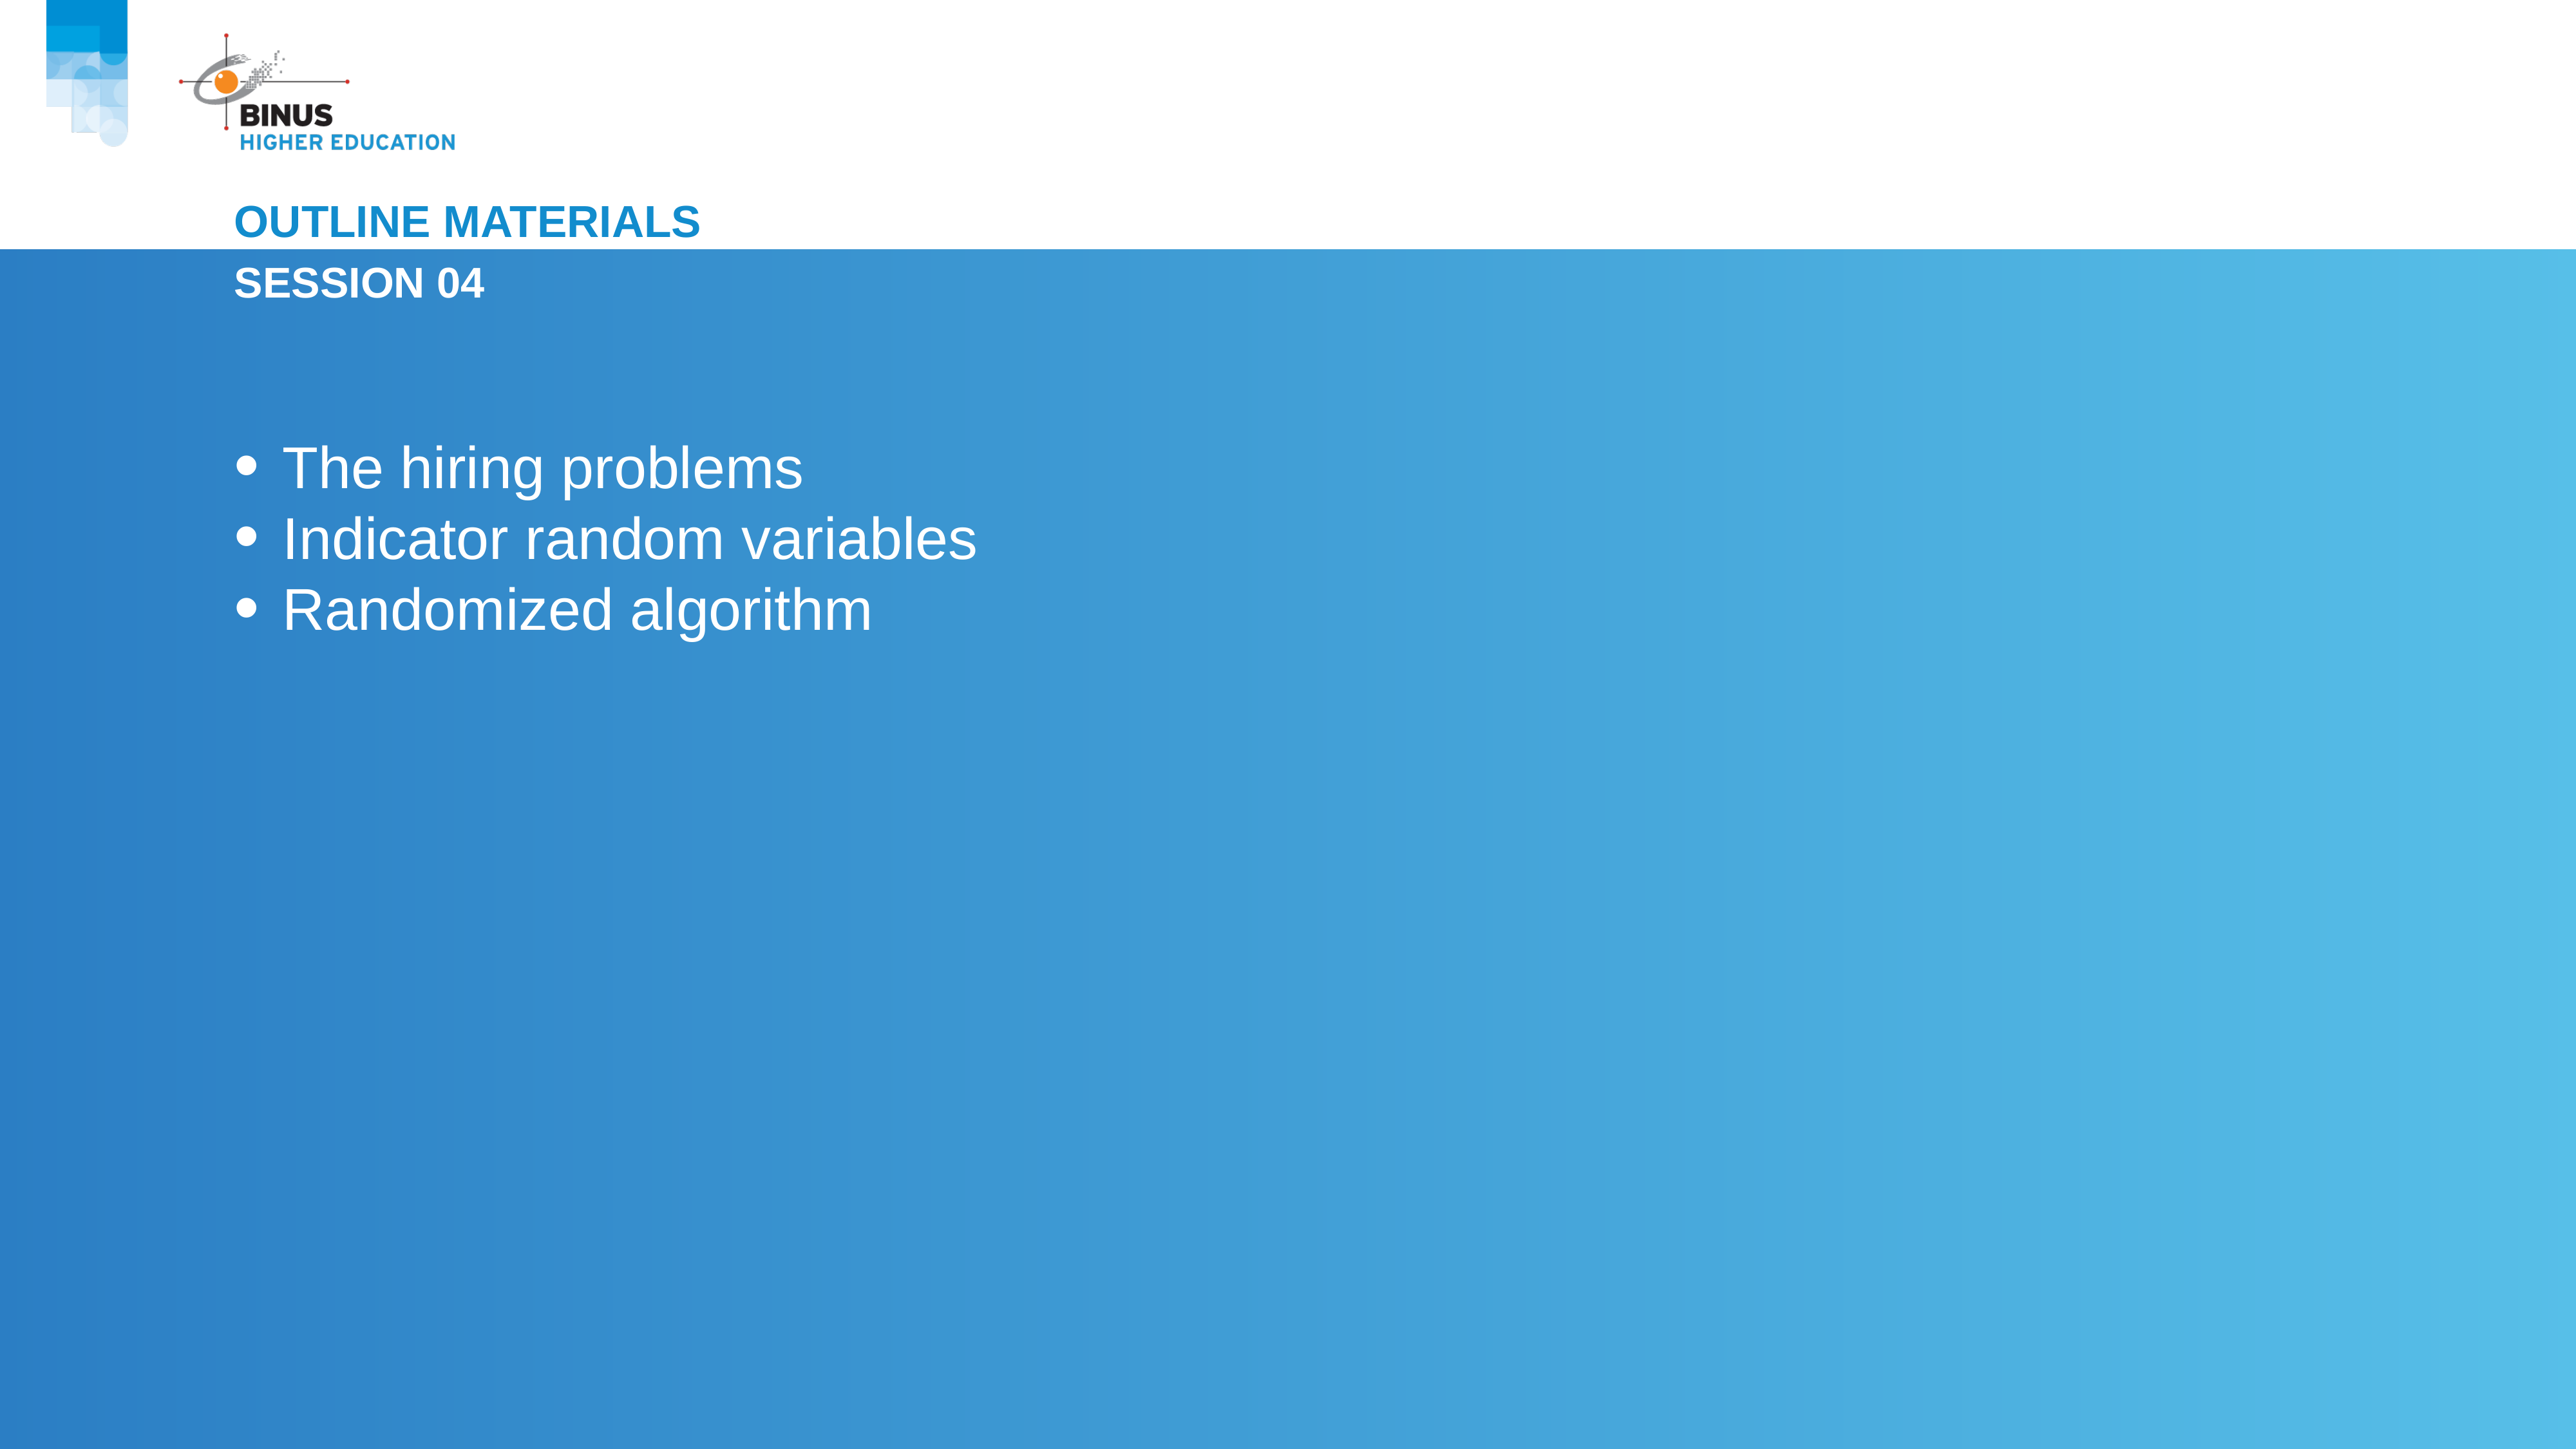

# Outline Materials
Session 04
The hiring problems
Indicator random variables
Randomized algorithm